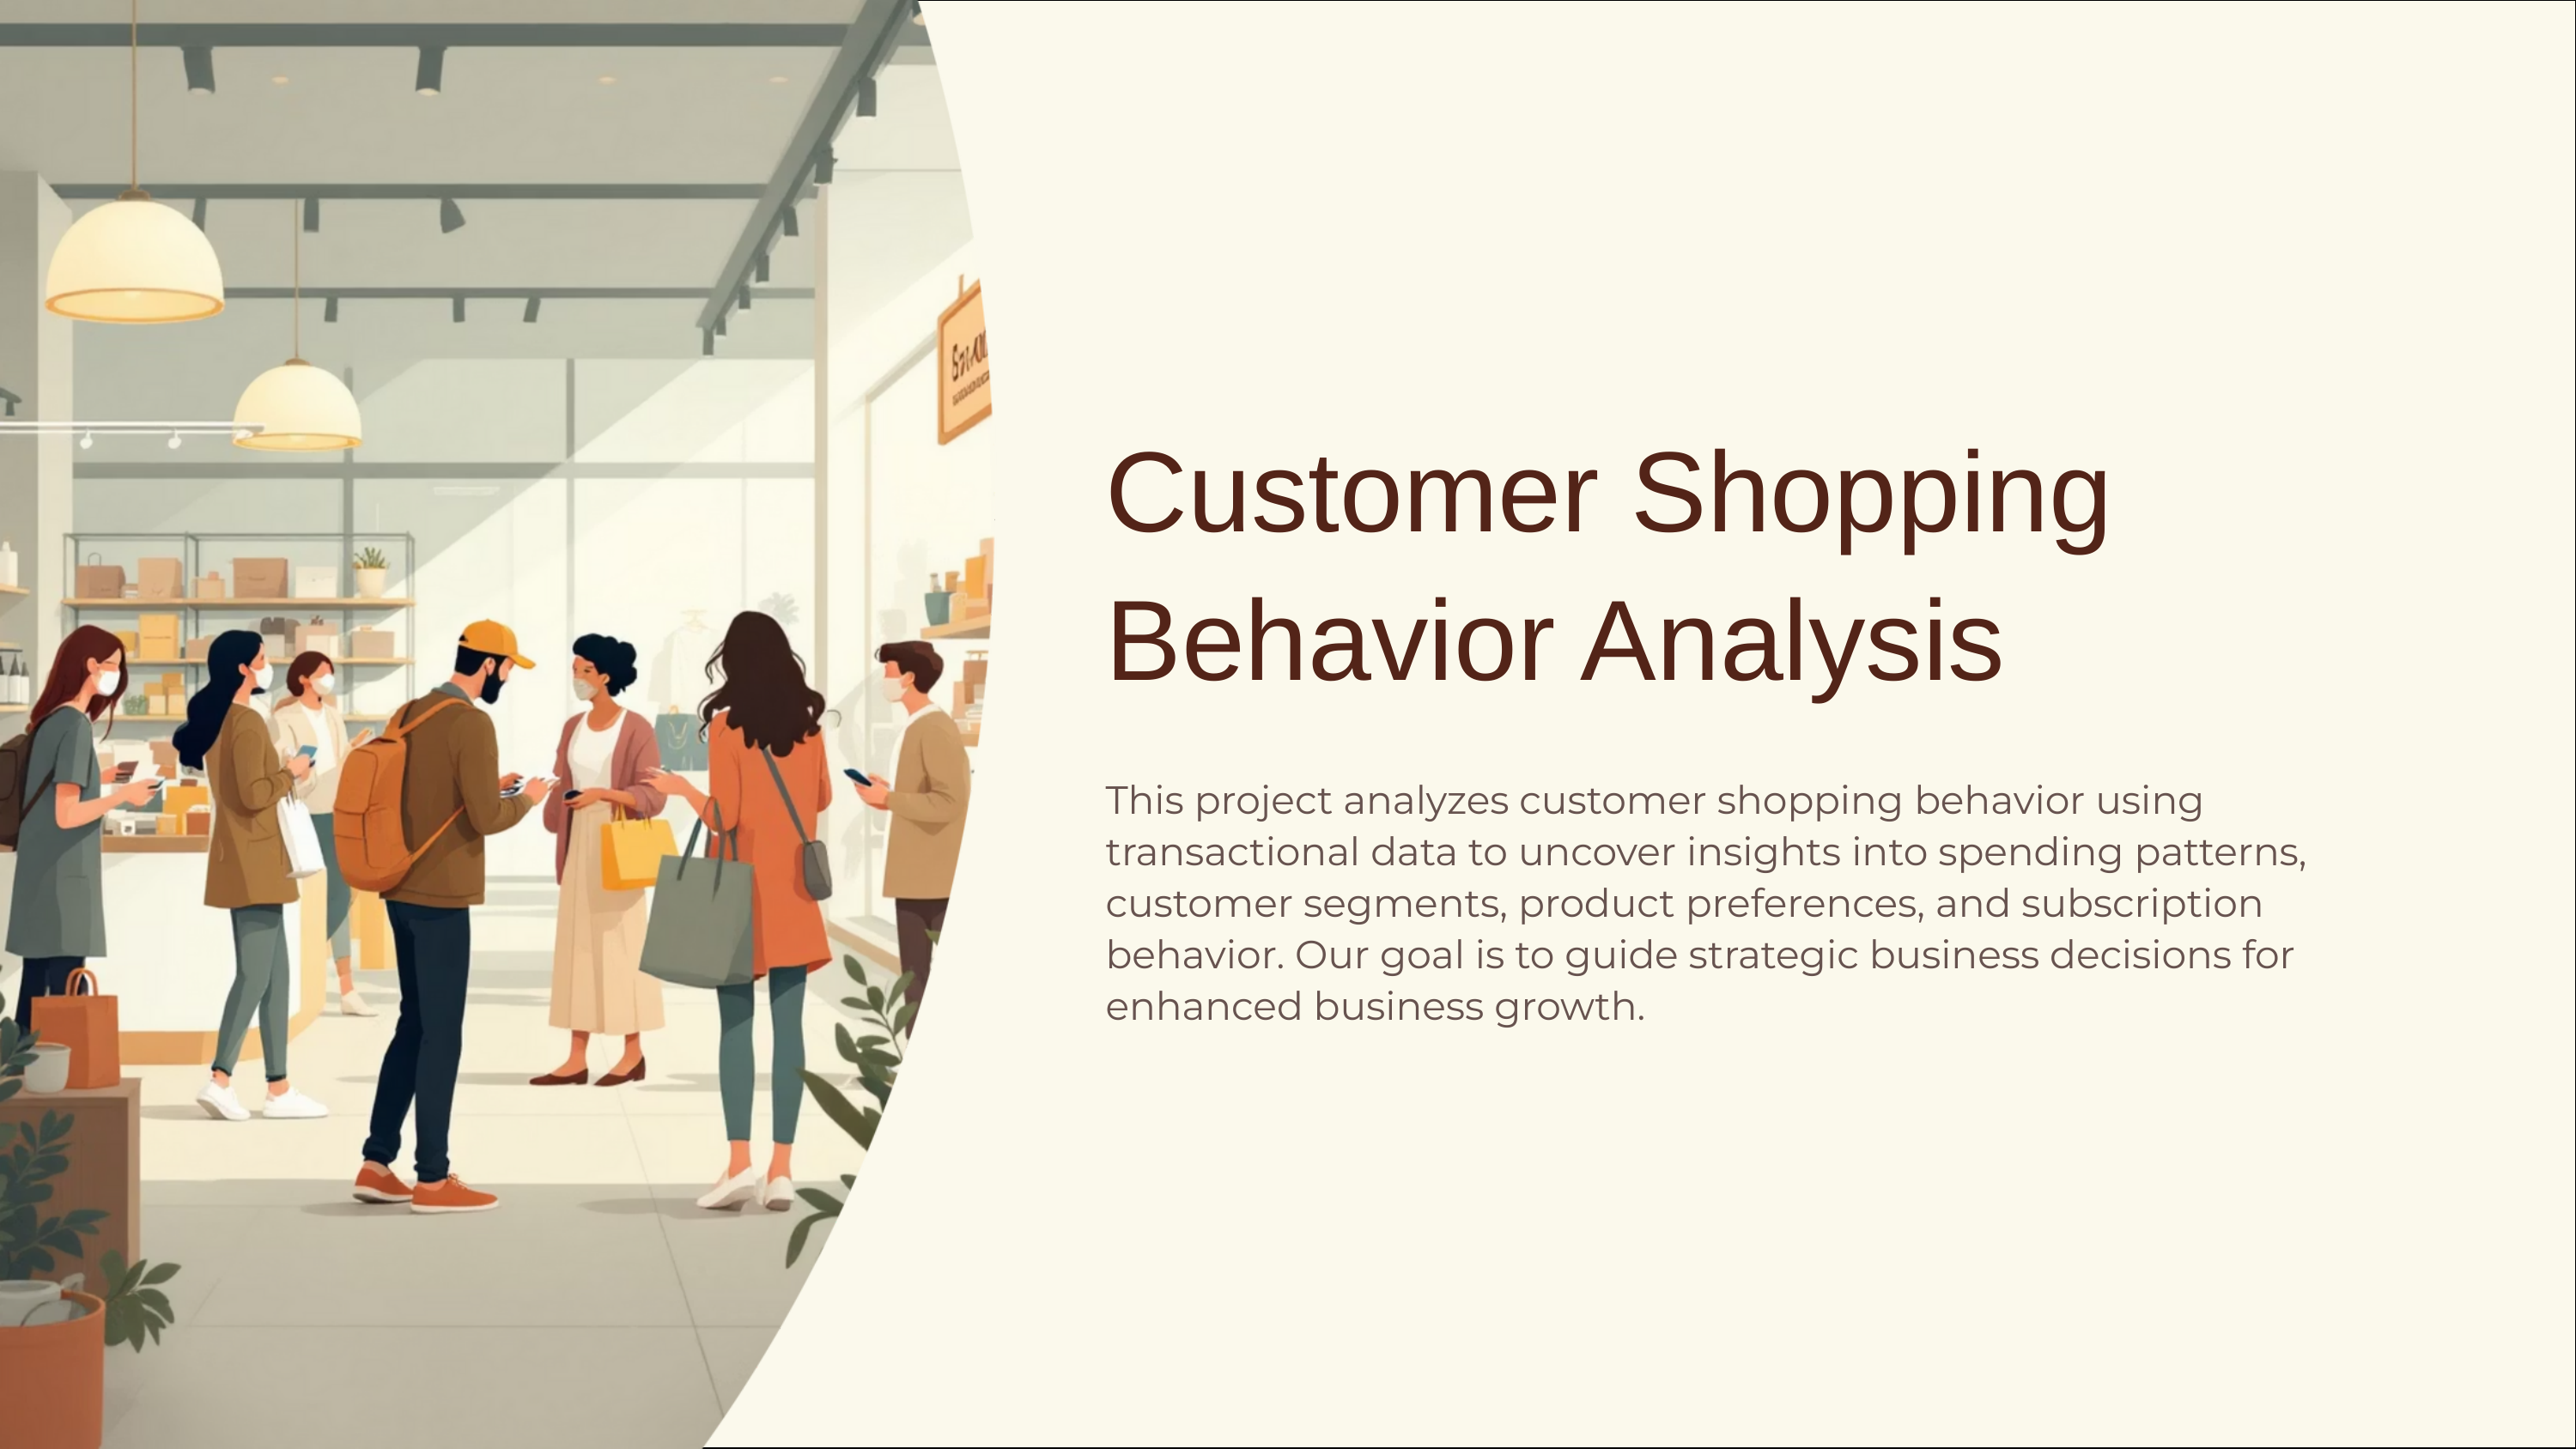

Customer Shopping Behavior Analysis
This project analyzes customer shopping behavior using transactional data to uncover insights into spending patterns, customer segments, product preferences, and subscription behavior. Our goal is to guide strategic business decisions for enhanced business growth.